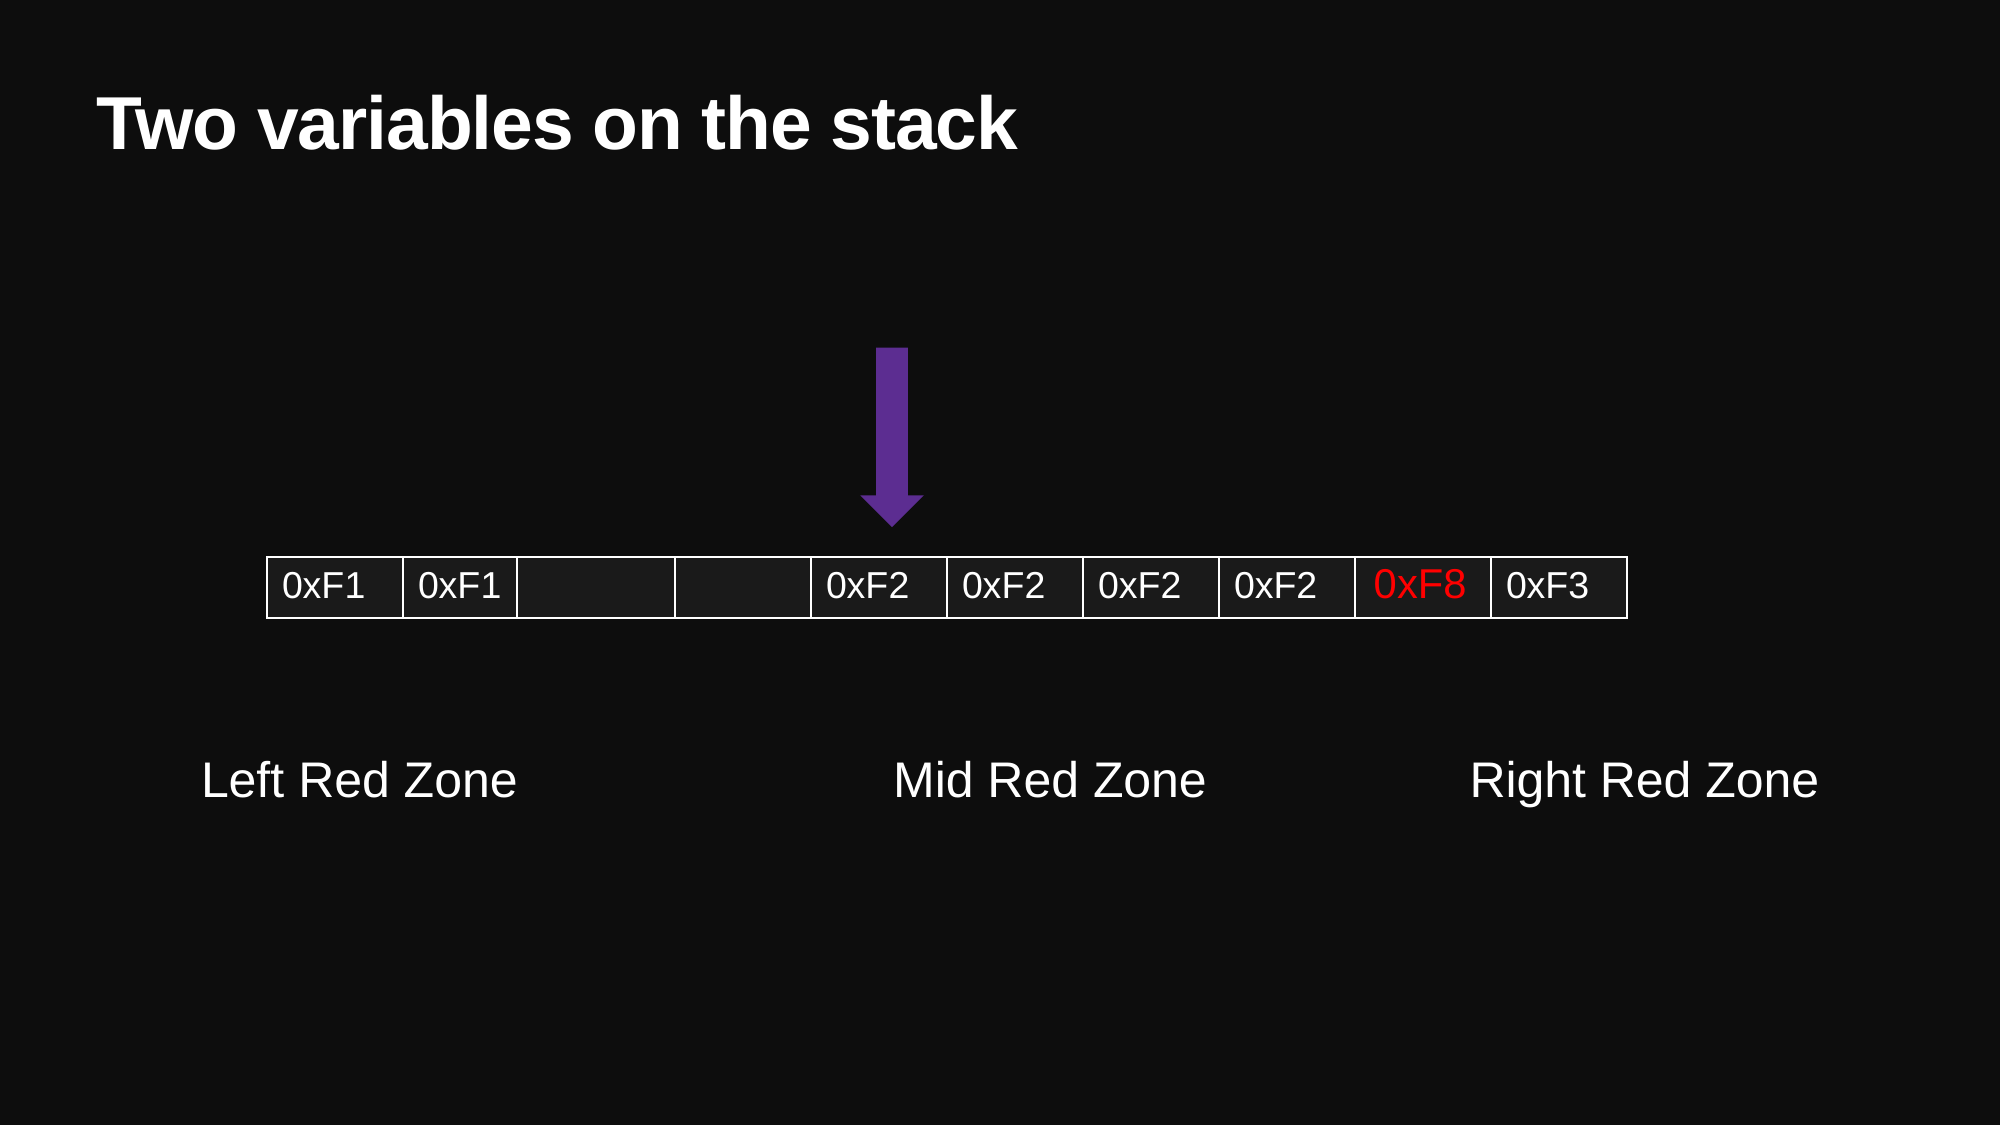

# Two variables on the stack

| 0xF1 | 0xF1 |  |  | 0xF2 | 0xF2 | 0xF2 | 0xF2 |  | 0xF3 |
| --- | --- | --- | --- | --- | --- | --- | --- | --- | --- |
0xF8
Left Red Zone
Mid Red Zone
Right Red Zone